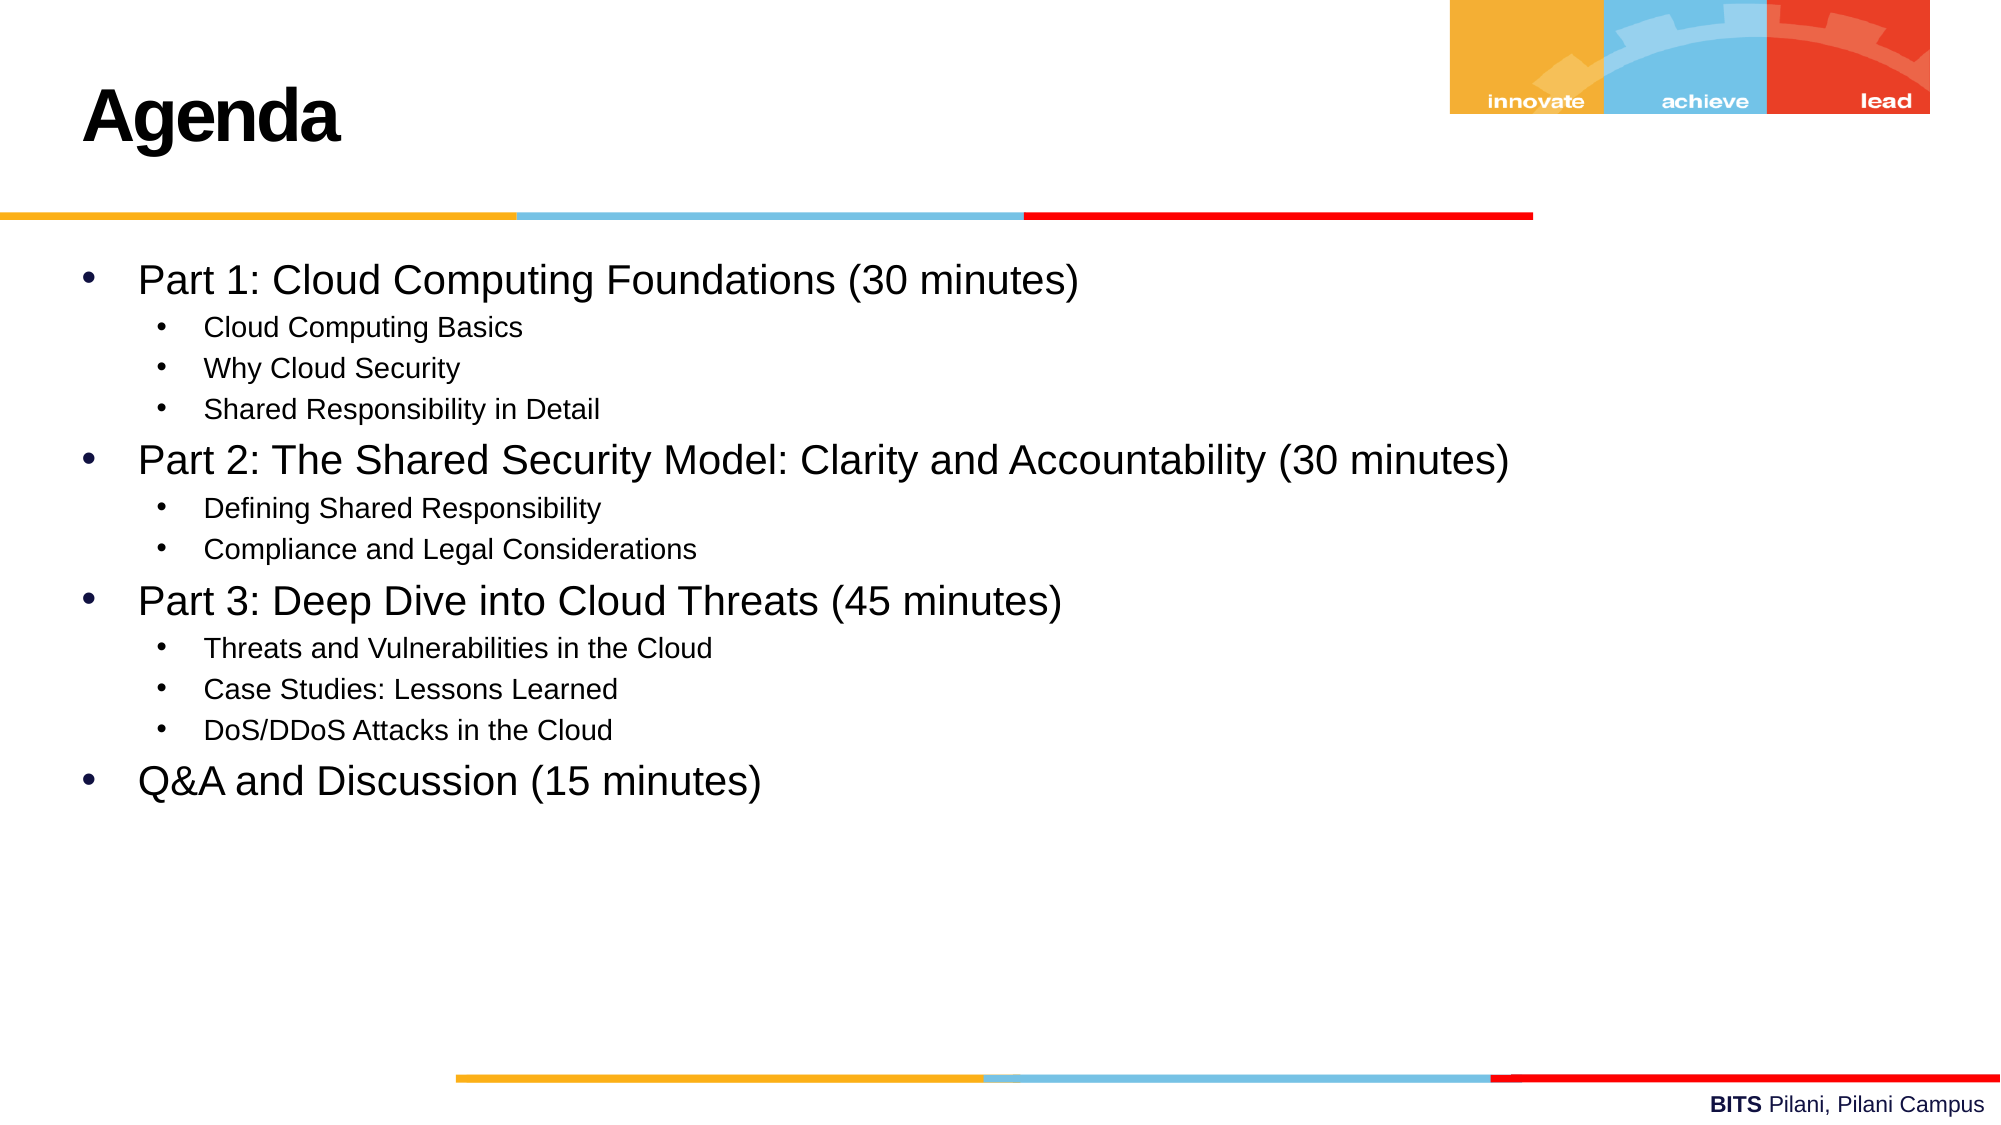

Agenda
Part 1: Cloud Computing Foundations (30 minutes)
Cloud Computing Basics
Why Cloud Security
Shared Responsibility in Detail
Part 2: The Shared Security Model: Clarity and Accountability (30 minutes)
Defining Shared Responsibility
Compliance and Legal Considerations
Part 3: Deep Dive into Cloud Threats (45 minutes)
Threats and Vulnerabilities in the Cloud
Case Studies: Lessons Learned
DoS/DDoS Attacks in the Cloud
Q&A and Discussion (15 minutes)